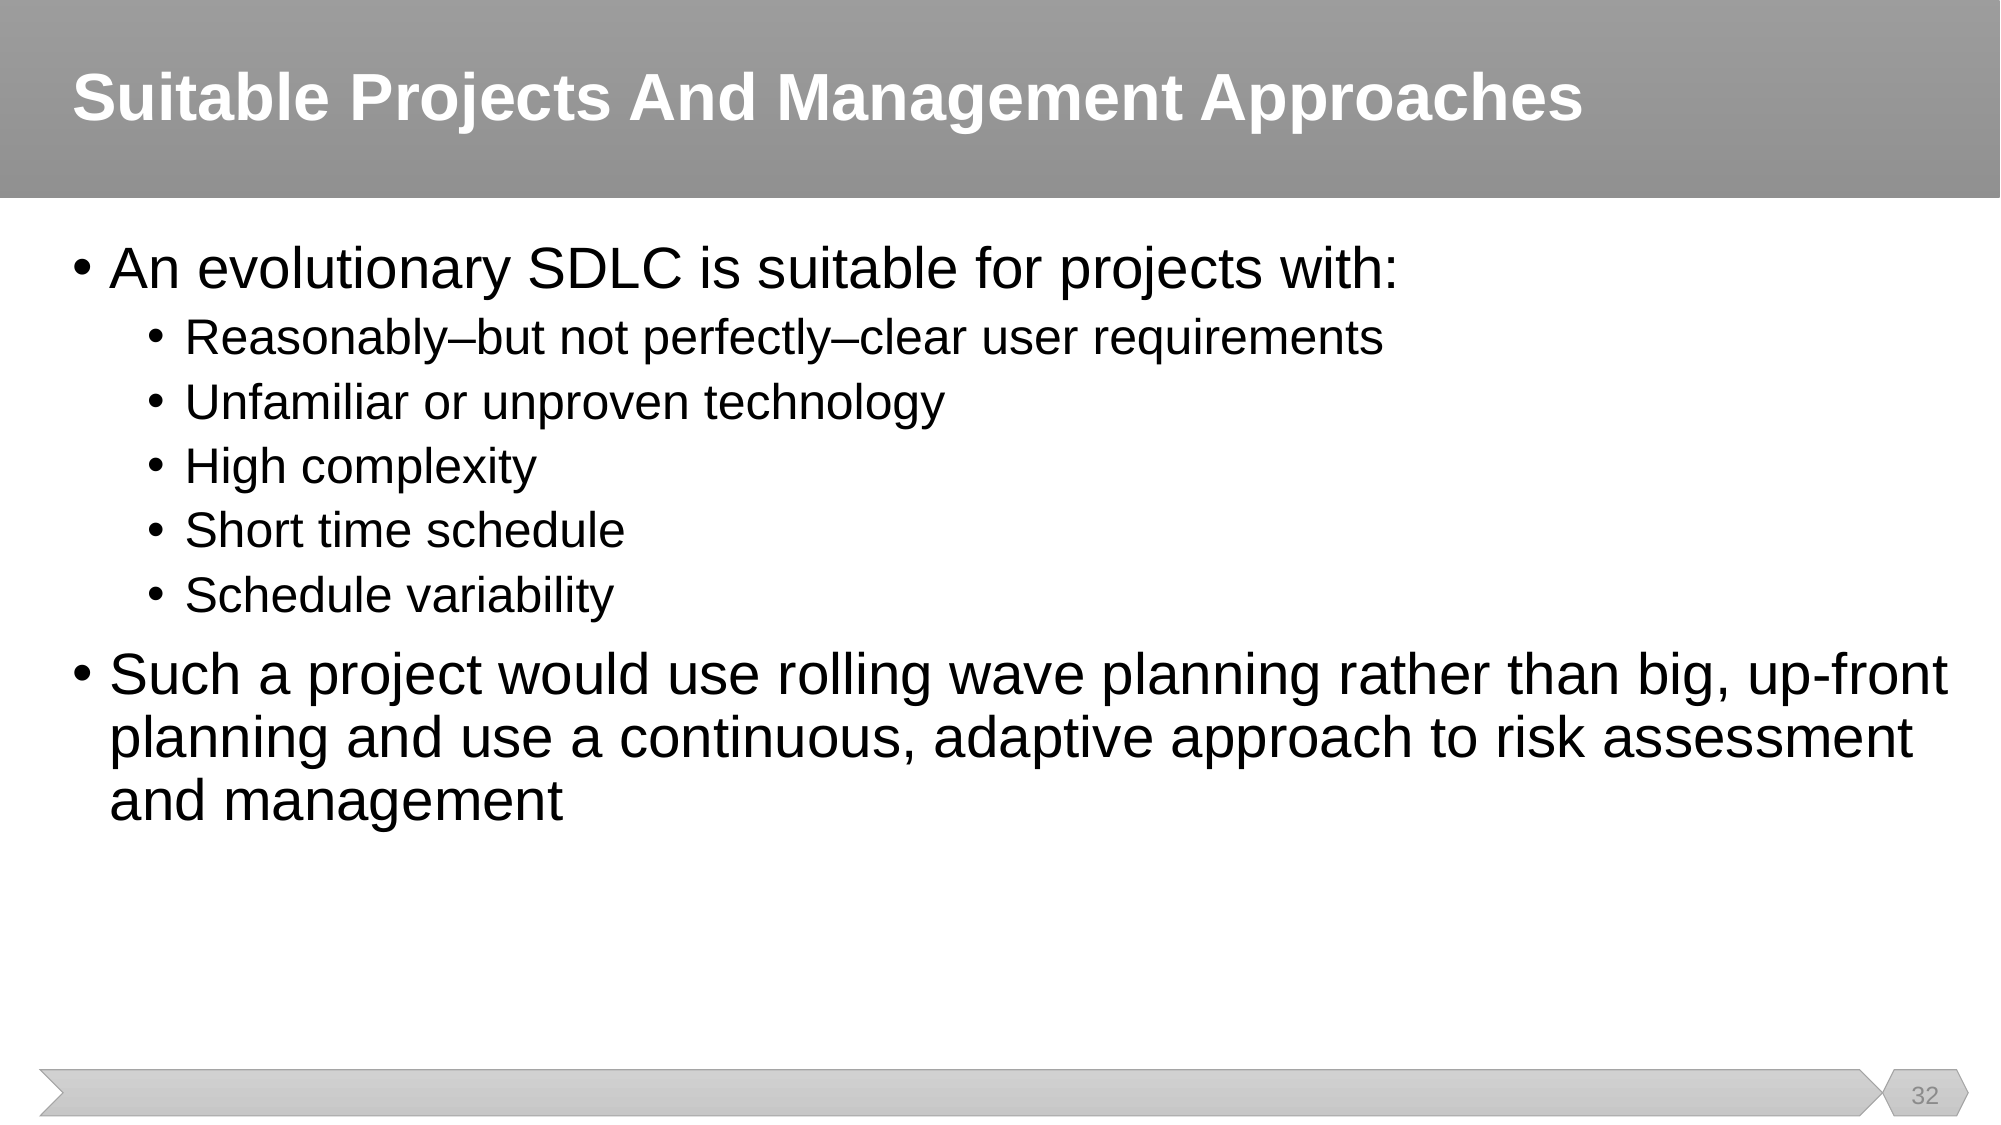

# Suitable Projects And Management Approaches
An evolutionary SDLC is suitable for projects with:
Reasonably–but not perfectly–clear user requirements
Unfamiliar or unproven technology
High complexity
Short time schedule
Schedule variability
Such a project would use rolling wave planning rather than big, up-front planning and use a continuous, adaptive approach to risk assessment and management
32